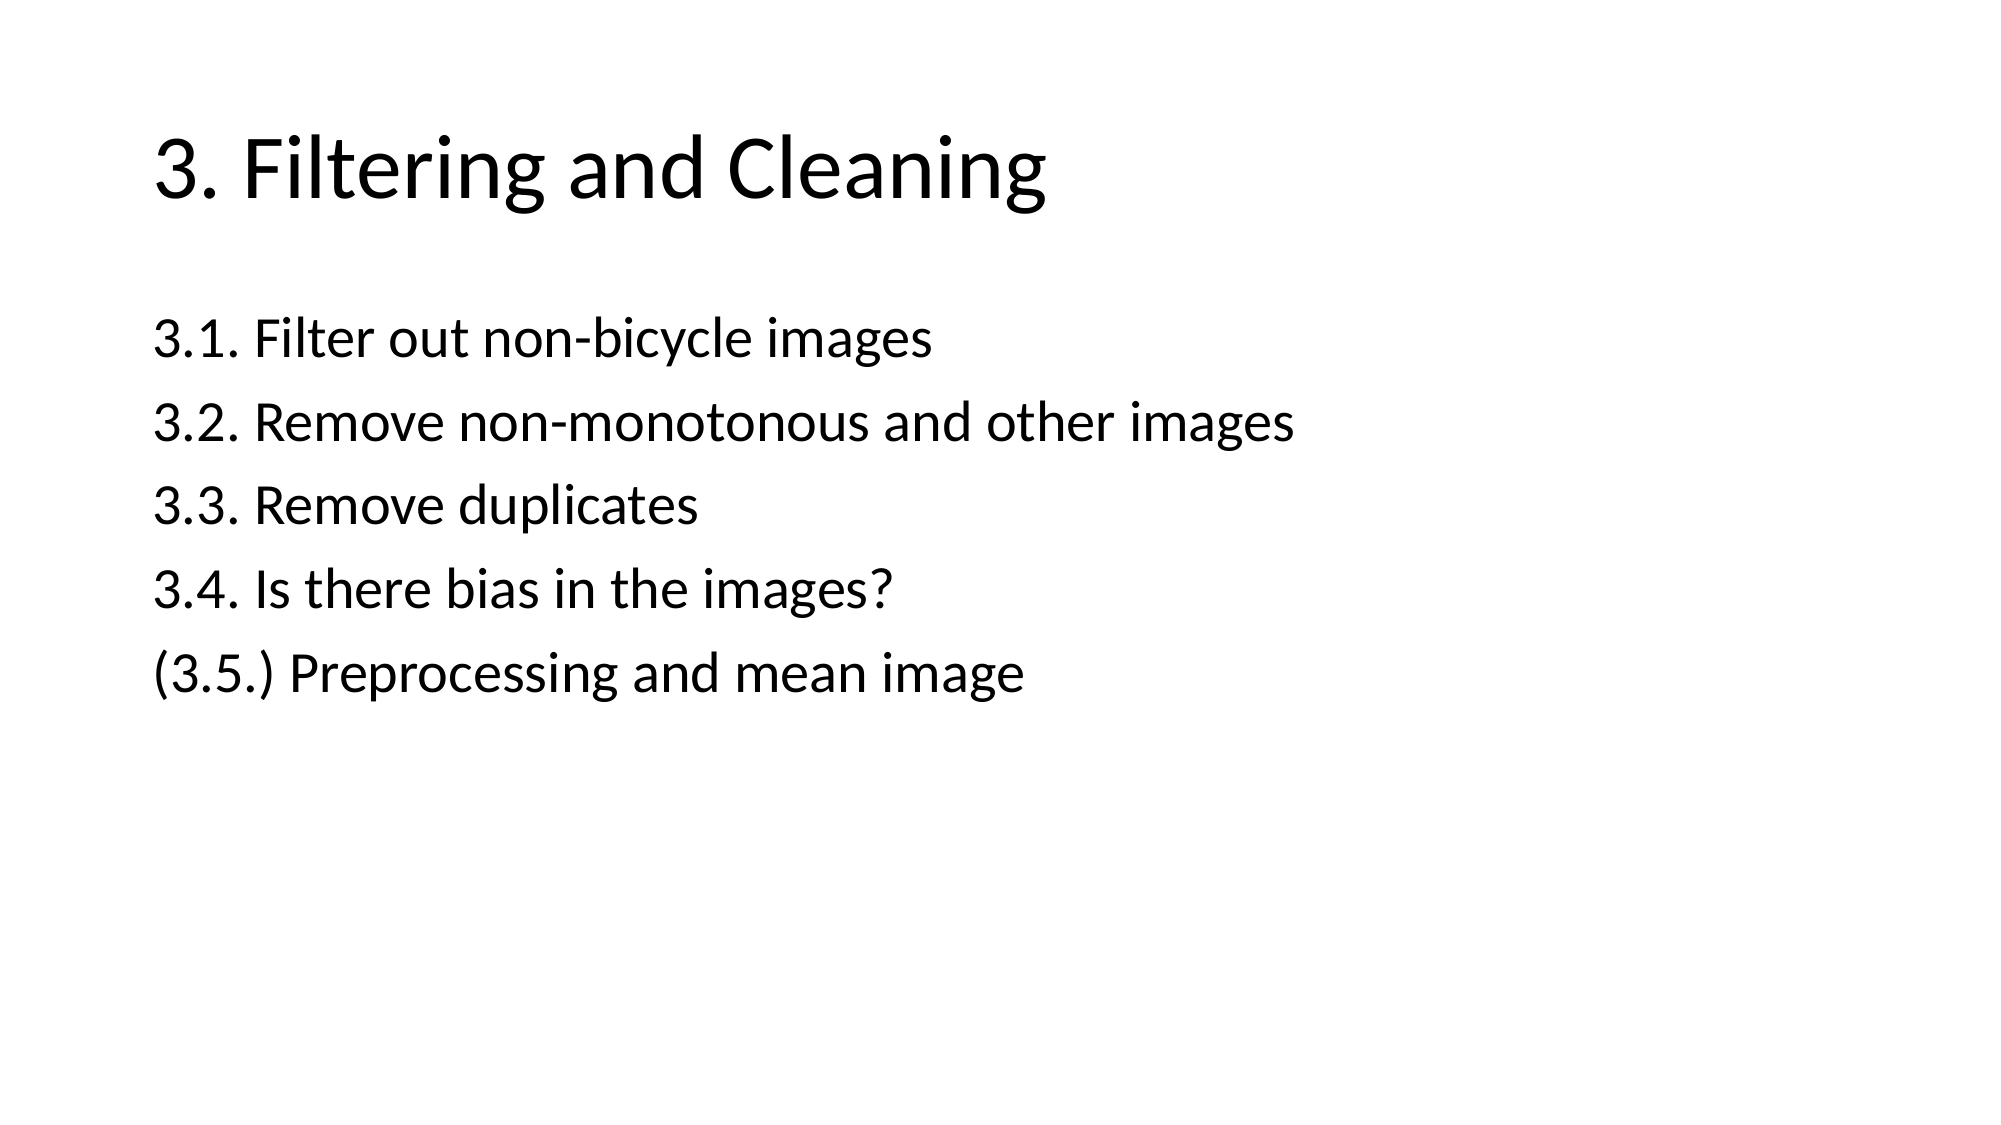

# 3. Filtering and Cleaning
3.1. Filter out non-bicycle images
3.2. Remove non-monotonous and other images
3.3. Remove duplicates
3.4. Is there bias in the images?
(3.5.) Preprocessing and mean image